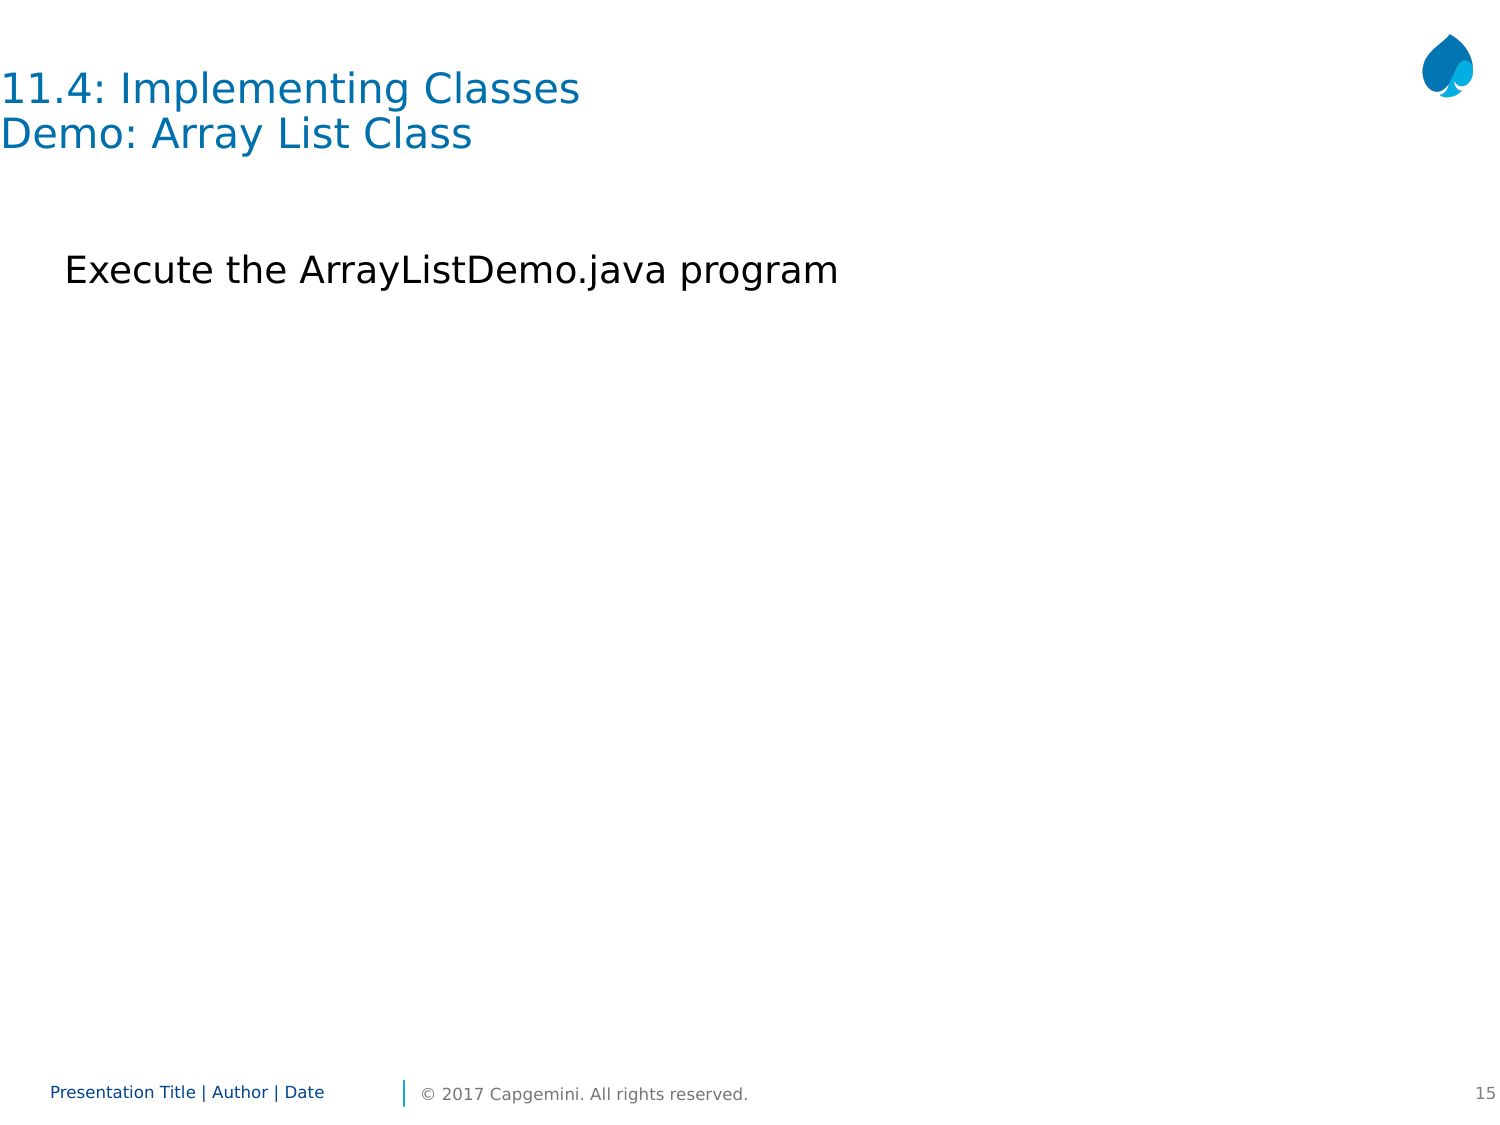

11.4: Implementing Classes
Demo: Array List Class
Execute the ArrayListDemo.java program